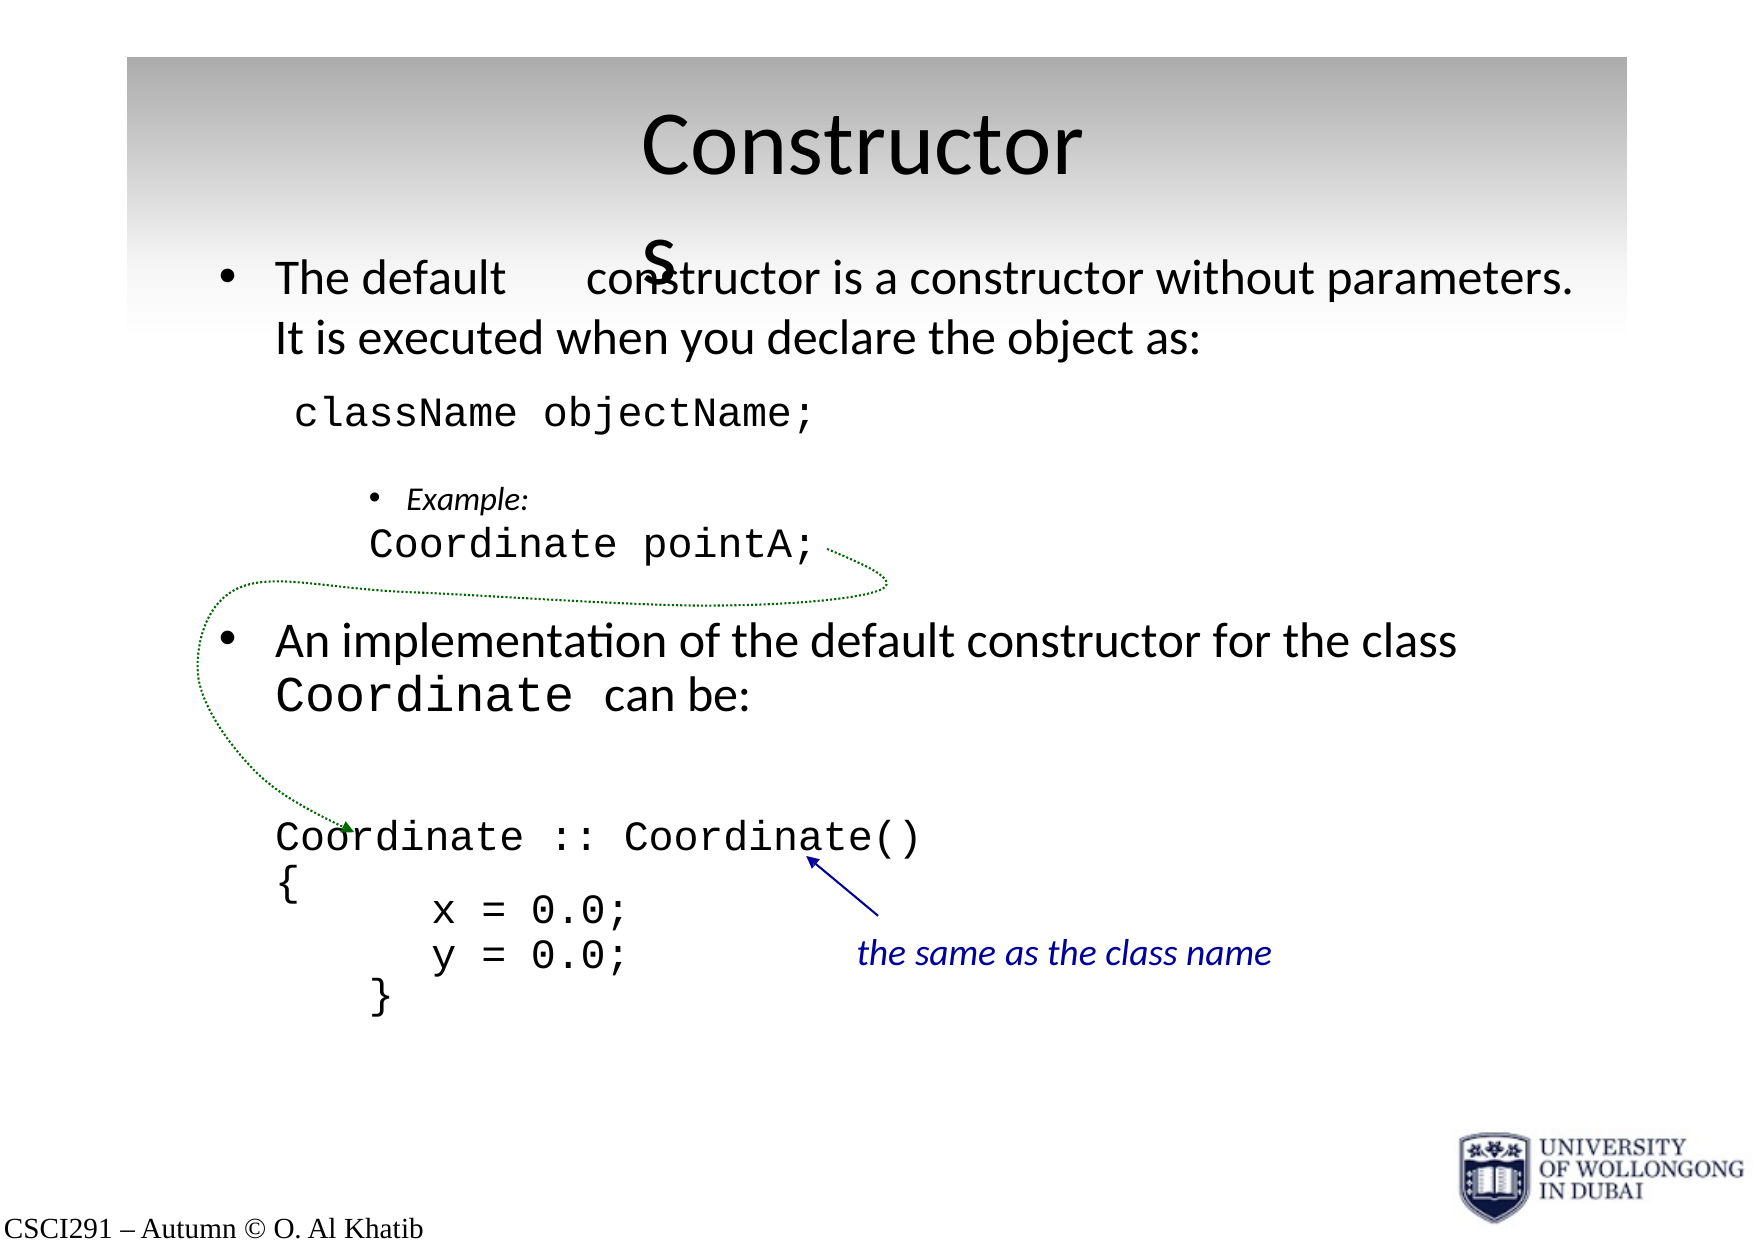

# Constructors
The default	constructor is a constructor without parameters. It is executed when you declare the object as:
className objectName;

Example:
Coordinate pointA;

An implementation of the default constructor for the class
Coordinate can be:

Coordinate :: Coordinate()
{

x = 0.0;
y = 0.0;
the same as the class name
}